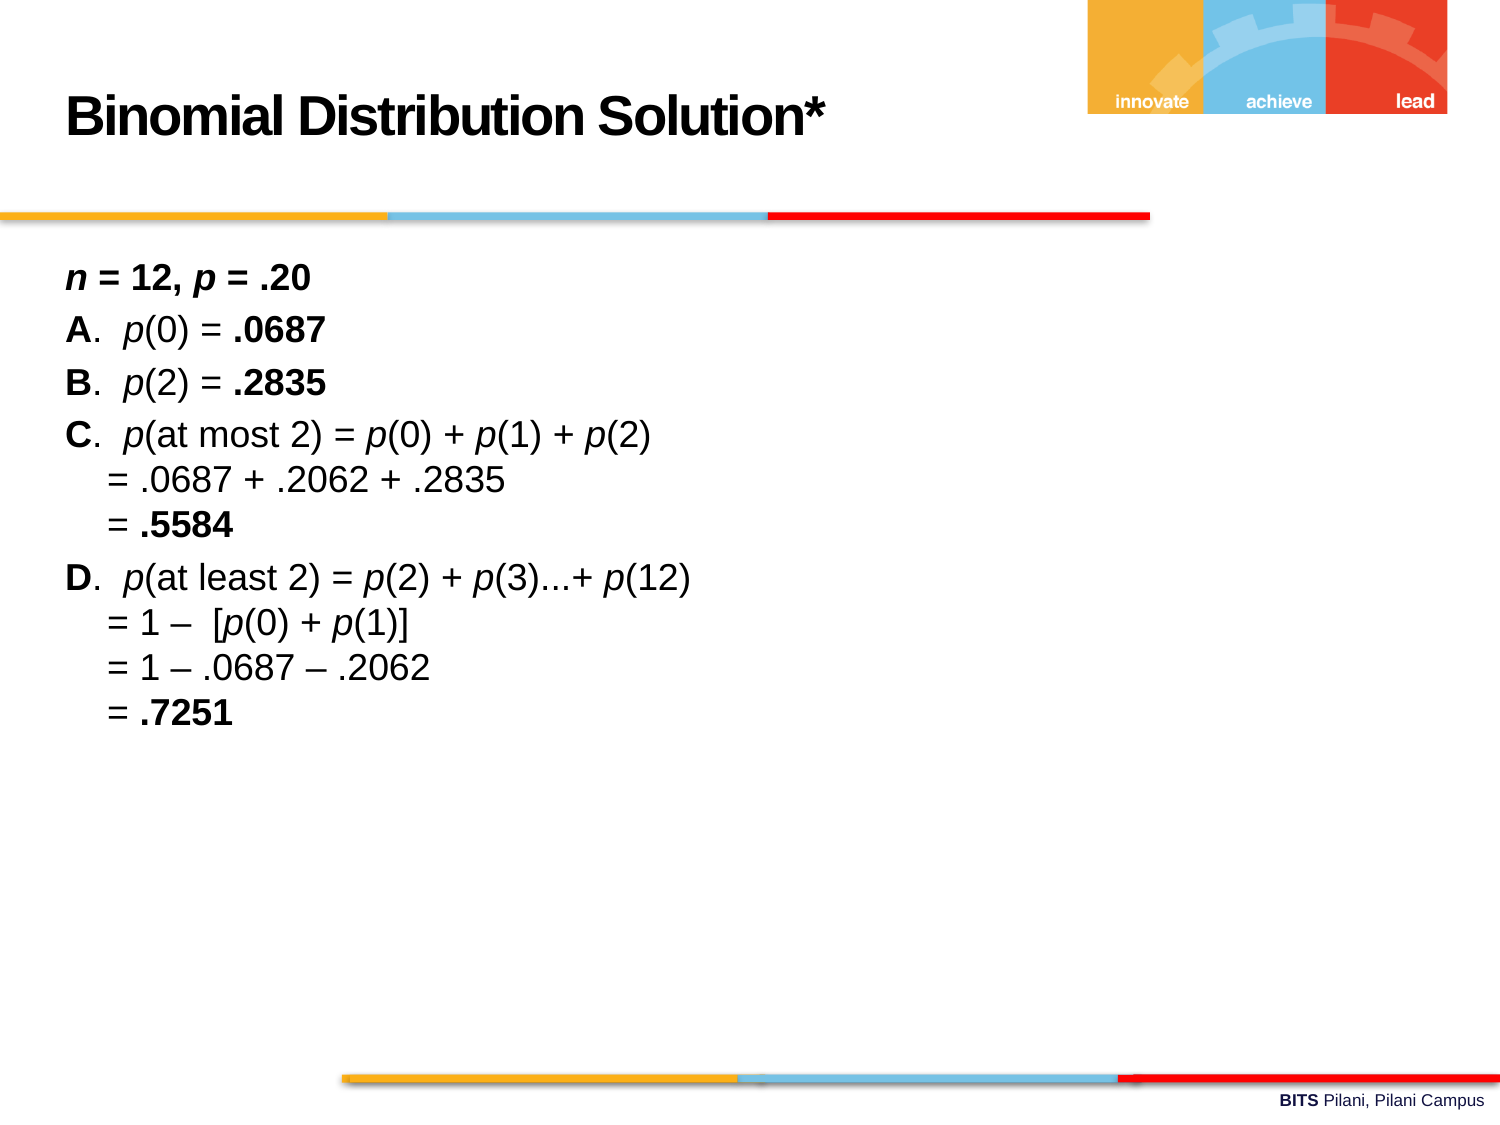

Binomial Distribution Solution*
n = 12, p = .20
A.  p(0) = .0687
B.  p(2) = .2835
C.  p(at most 2) = p(0) + p(1) + p(2)
= .0687 + .2062 + .2835
= .5584
D.  p(at least 2) = p(2) + p(3)...+ p(12)
= 1 –  [p(0) + p(1)]
= 1 – .0687 – .2062
= .7251